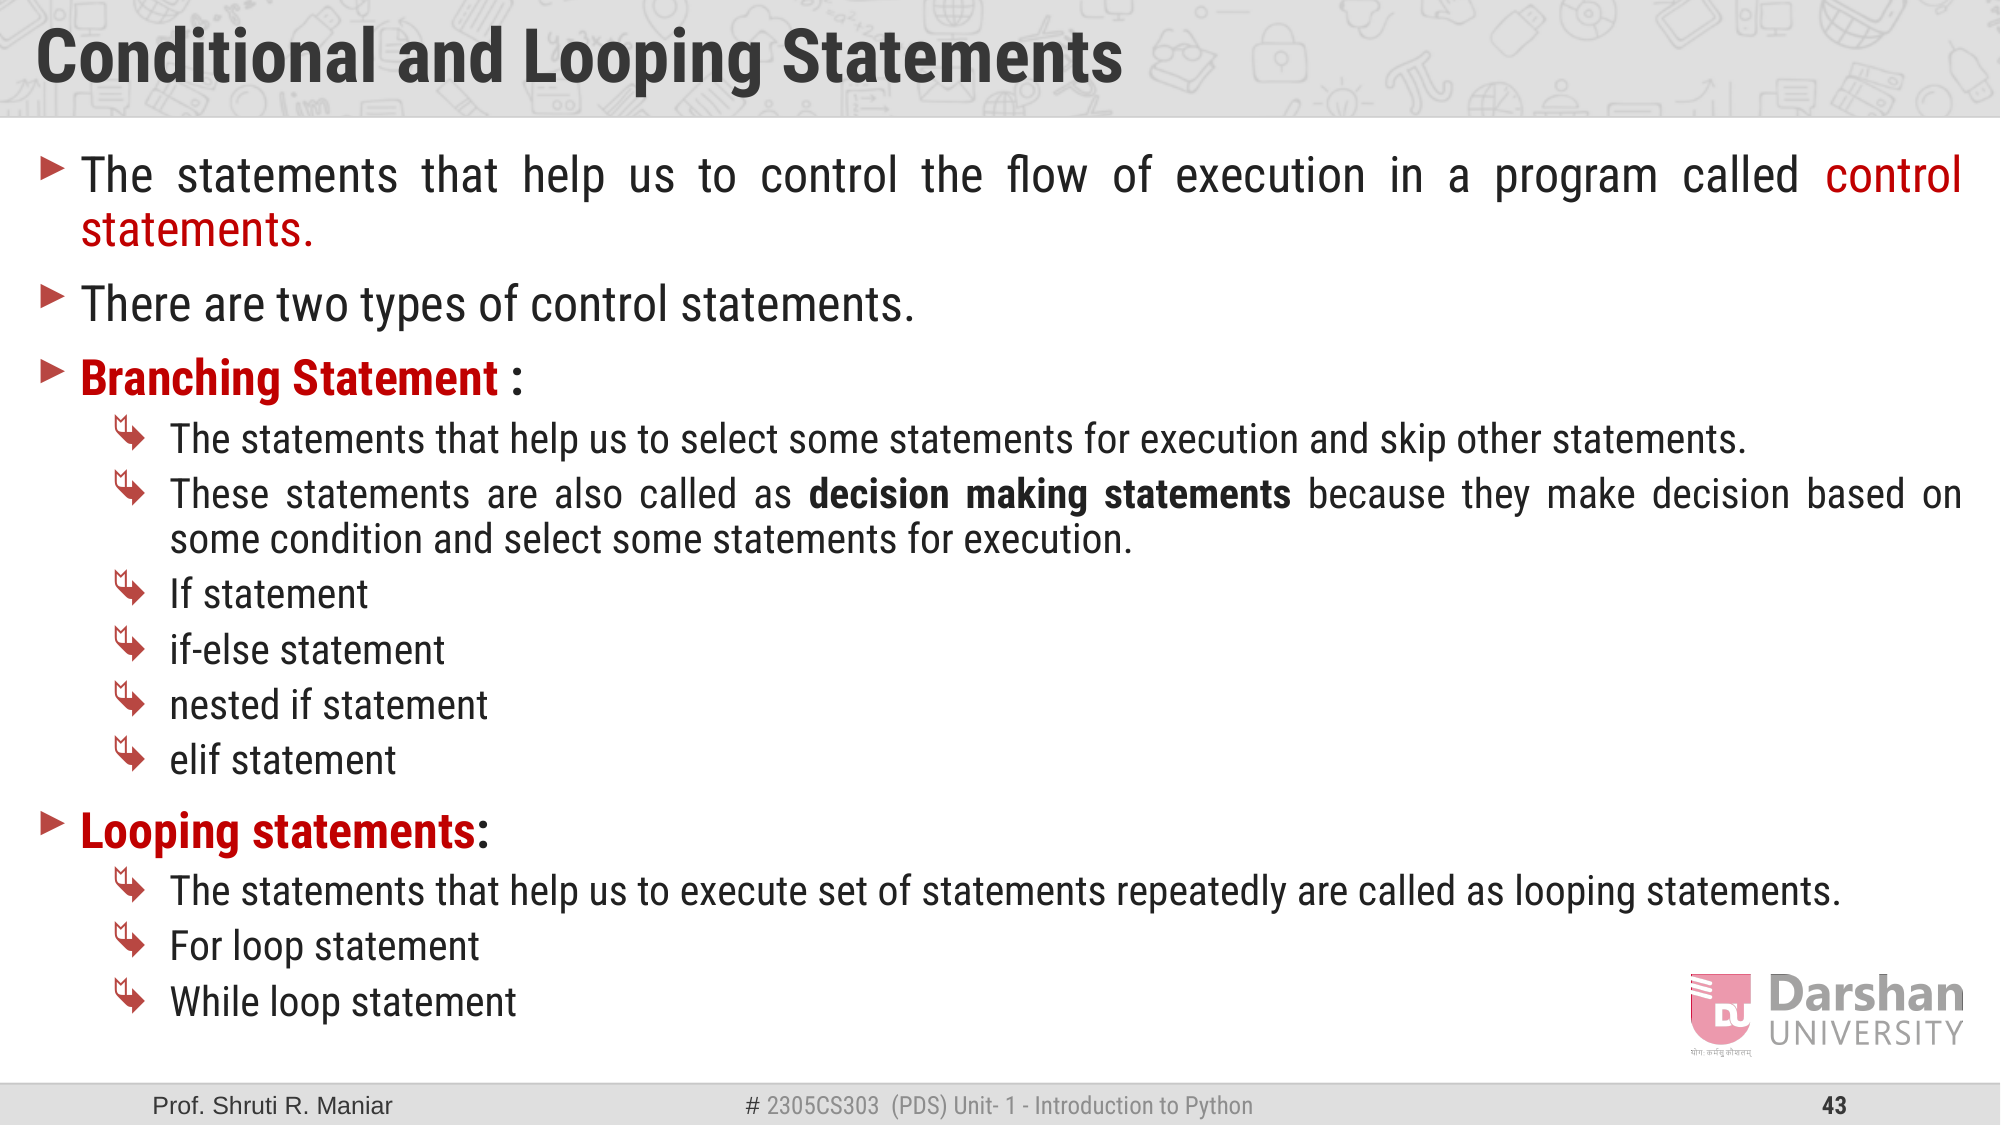

# Conditional and Looping Statements
The statements that help us to control the flow of execution in a program called control statements.
There are two types of control statements.
Branching Statement :
The statements that help us to select some statements for execution and skip other statements.
These statements are also called as decision making statements because they make decision based on some condition and select some statements for execution.
If statement
if-else statement
nested if statement
elif statement
Looping statements:
The statements that help us to execute set of statements repeatedly are called as looping statements.
For loop statement
While loop statement